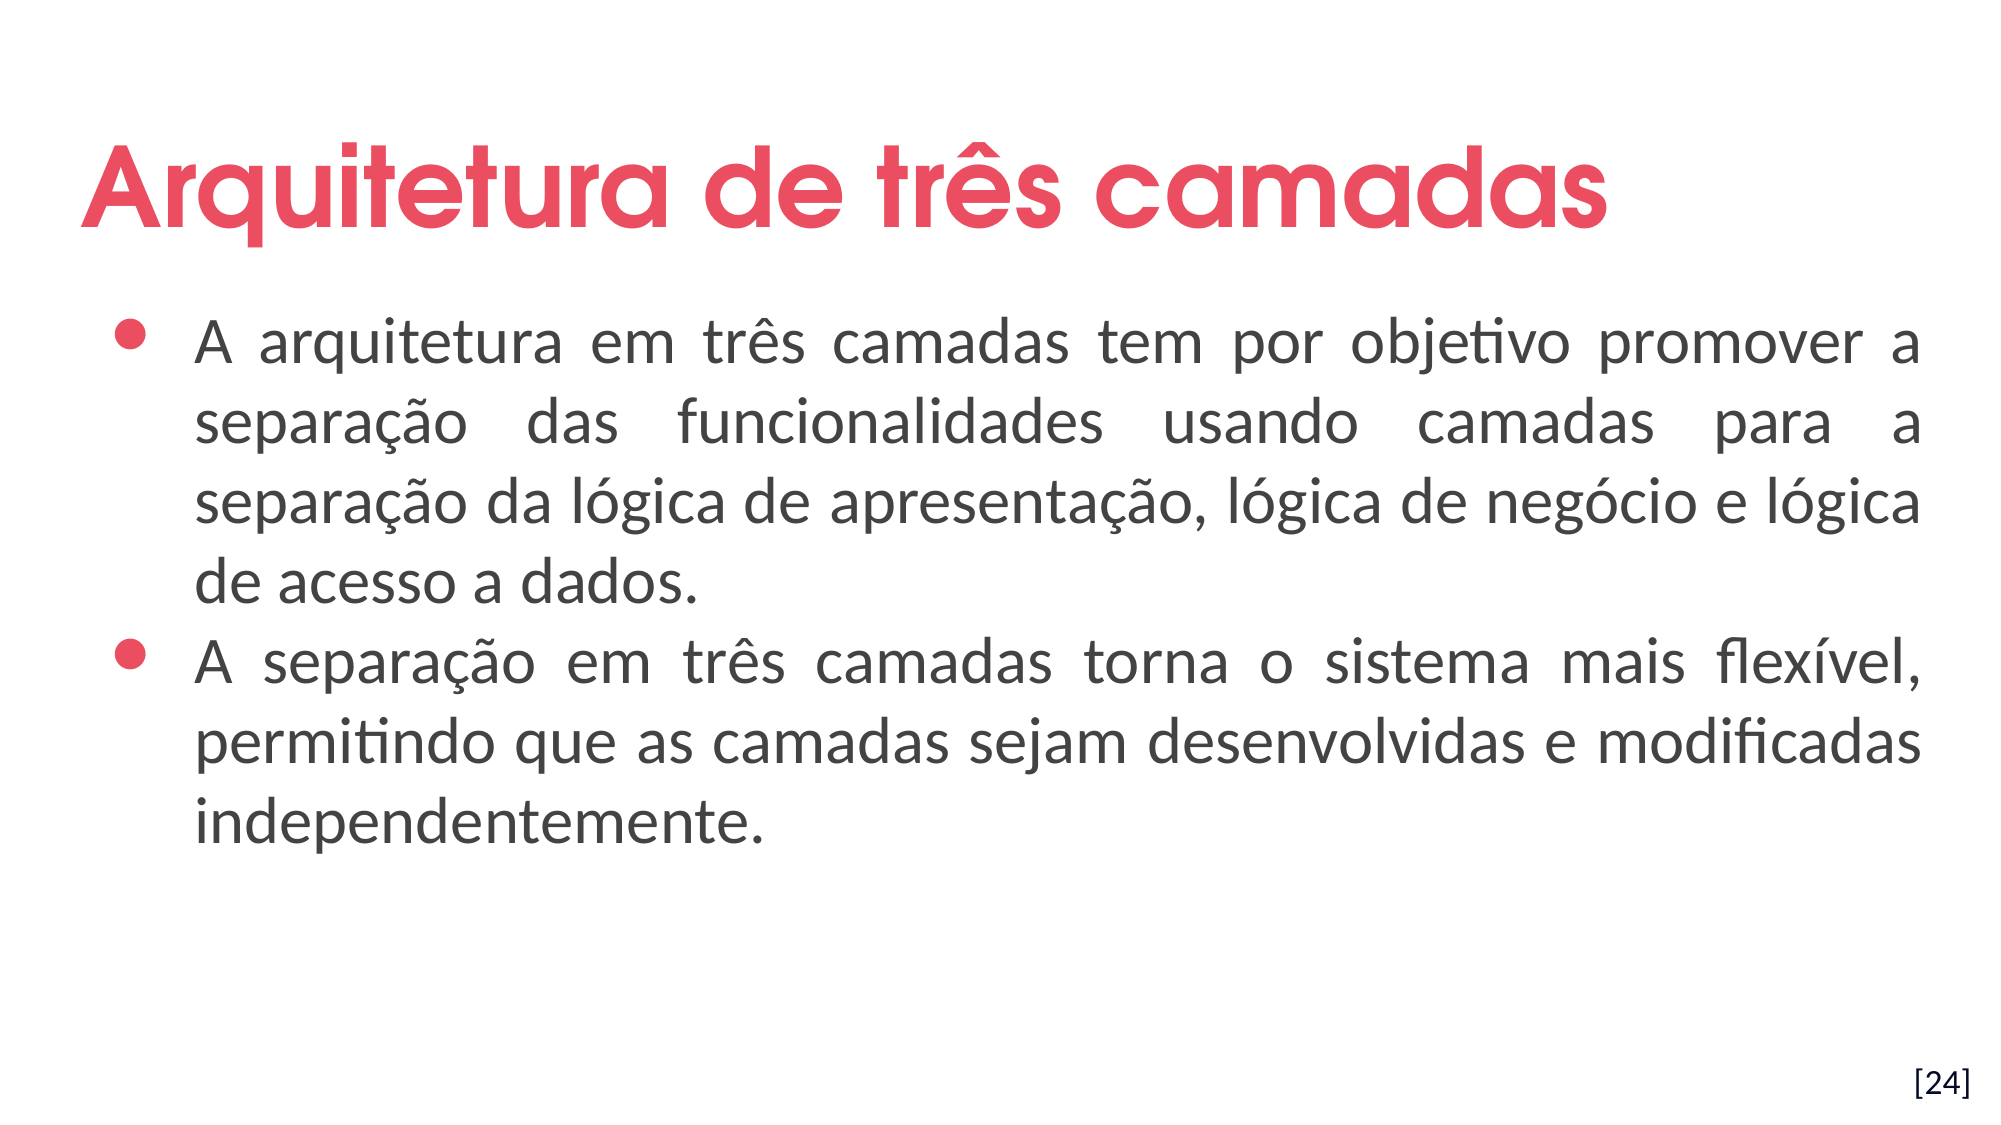

Arquitetura de três camadas
A arquitetura em três camadas tem por objetivo promover a separação das funcionalidades usando camadas para a separação da lógica de apresentação, lógica de negócio e lógica de acesso a dados.
A separação em três camadas torna o sistema mais flexível, permitindo que as camadas sejam desenvolvidas e modificadas independentemente.
[24]